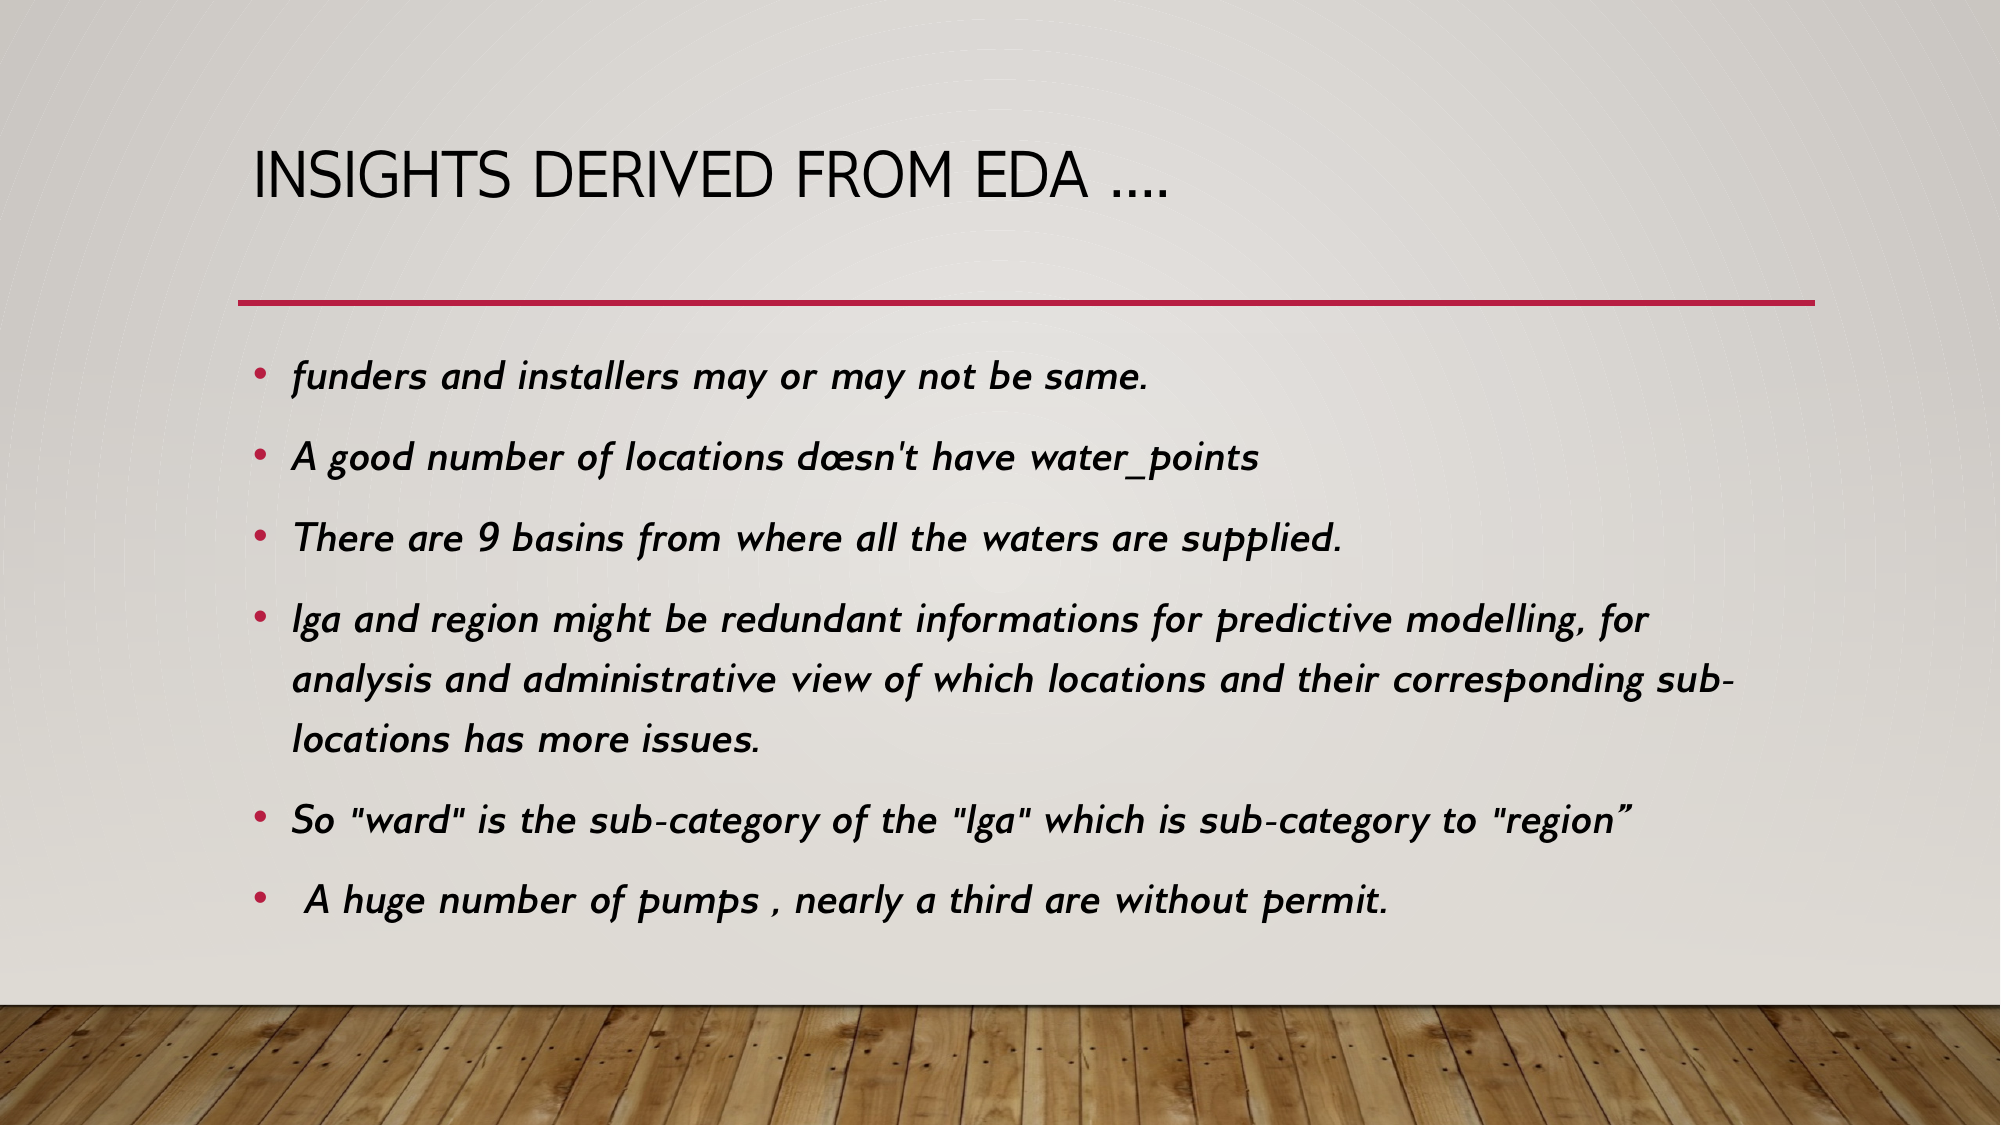

# Insights derived from EDA ….
funders and installers may or may not be same.
A good number of locations doesn't have water_points
There are 9 basins from where all the waters are supplied.
lga and region might be redundant informations for predictive modelling, for analysis and administrative view of which locations and their corresponding sub-locations has more issues.
So "ward" is the sub-category of the "lga" which is sub-category to "region”
 A huge number of pumps , nearly a third are without permit.